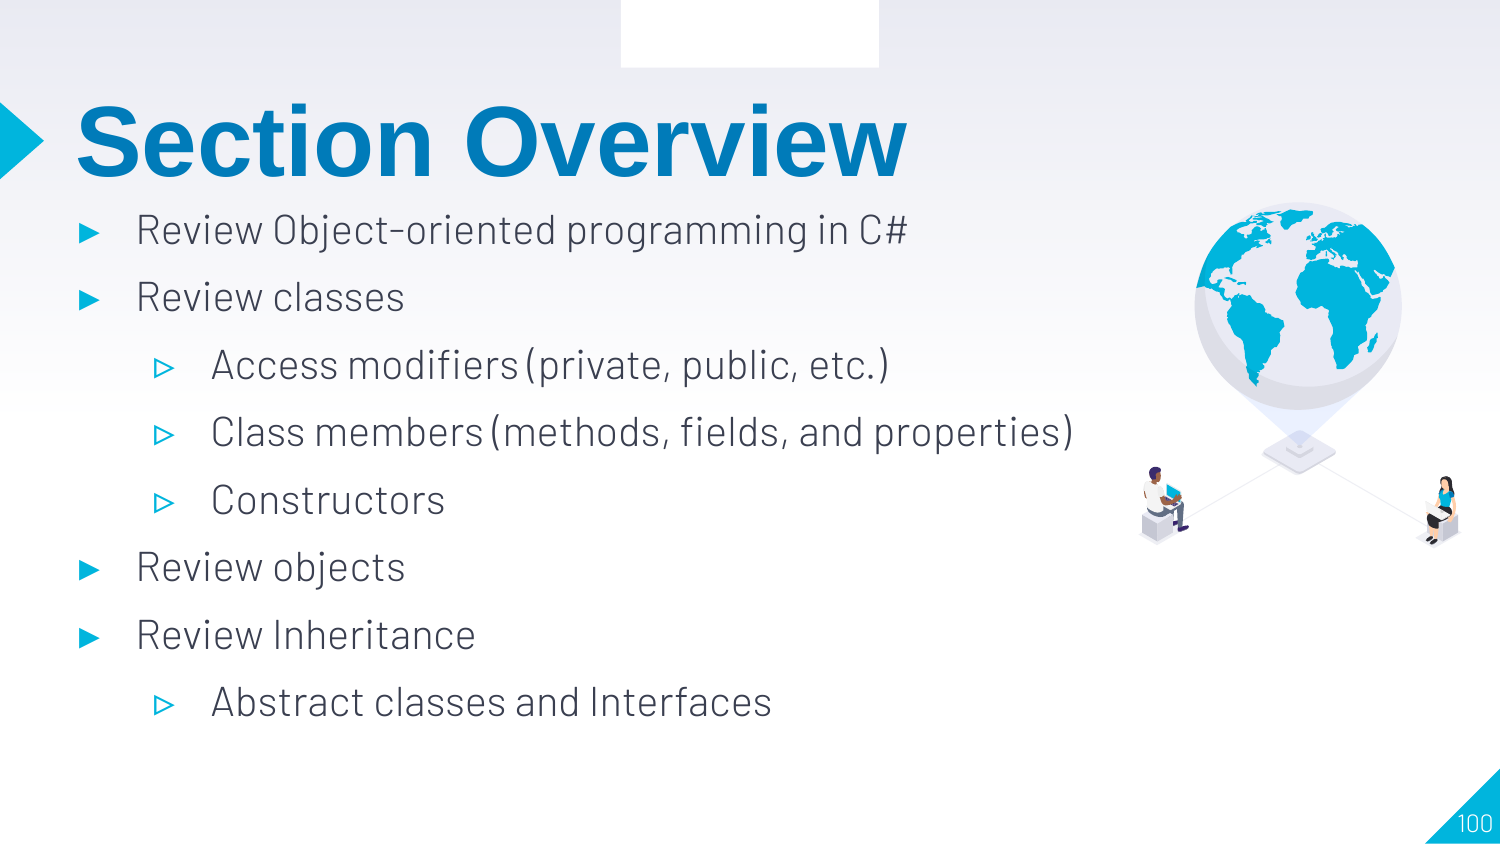

Section Review

# Section Overview
Review Object-oriented programming in C#
Review classes
Access modifiers (private, public, etc.)
Class members (methods, fields, and properties)
Constructors
Review objects
Review Inheritance
Abstract classes and Interfaces

100